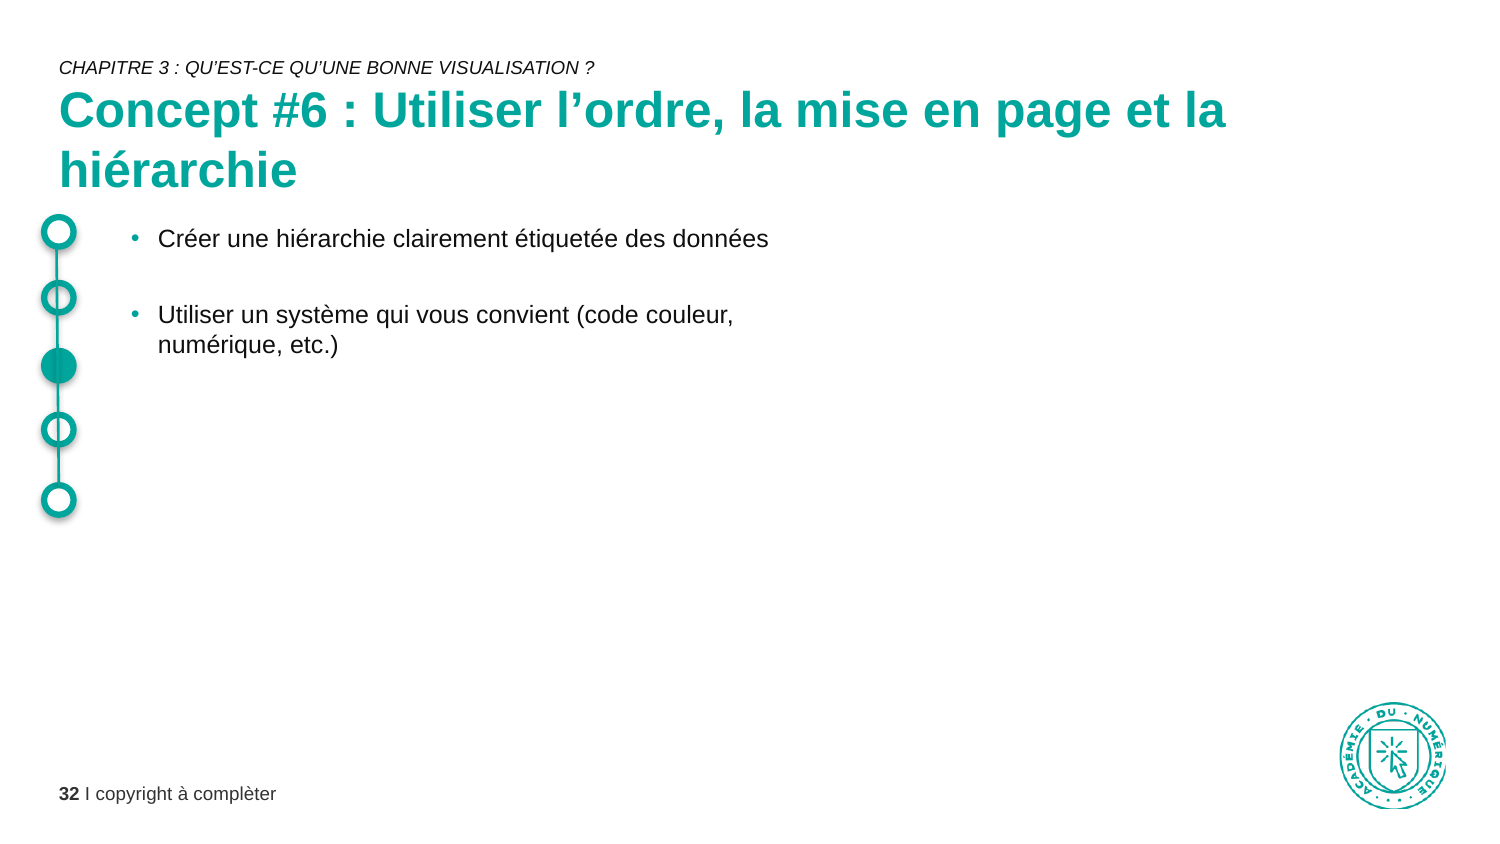

CHAPITRE 3 : QU’EST-CE QU’UNE BONNE VISUALISATION ?
Concept #6 : Utiliser l’ordre, la mise en page et la hiérarchie
Créer une hiérarchie clairement étiquetée des données

Utiliser un système qui vous convient (code couleur, numérique, etc.)